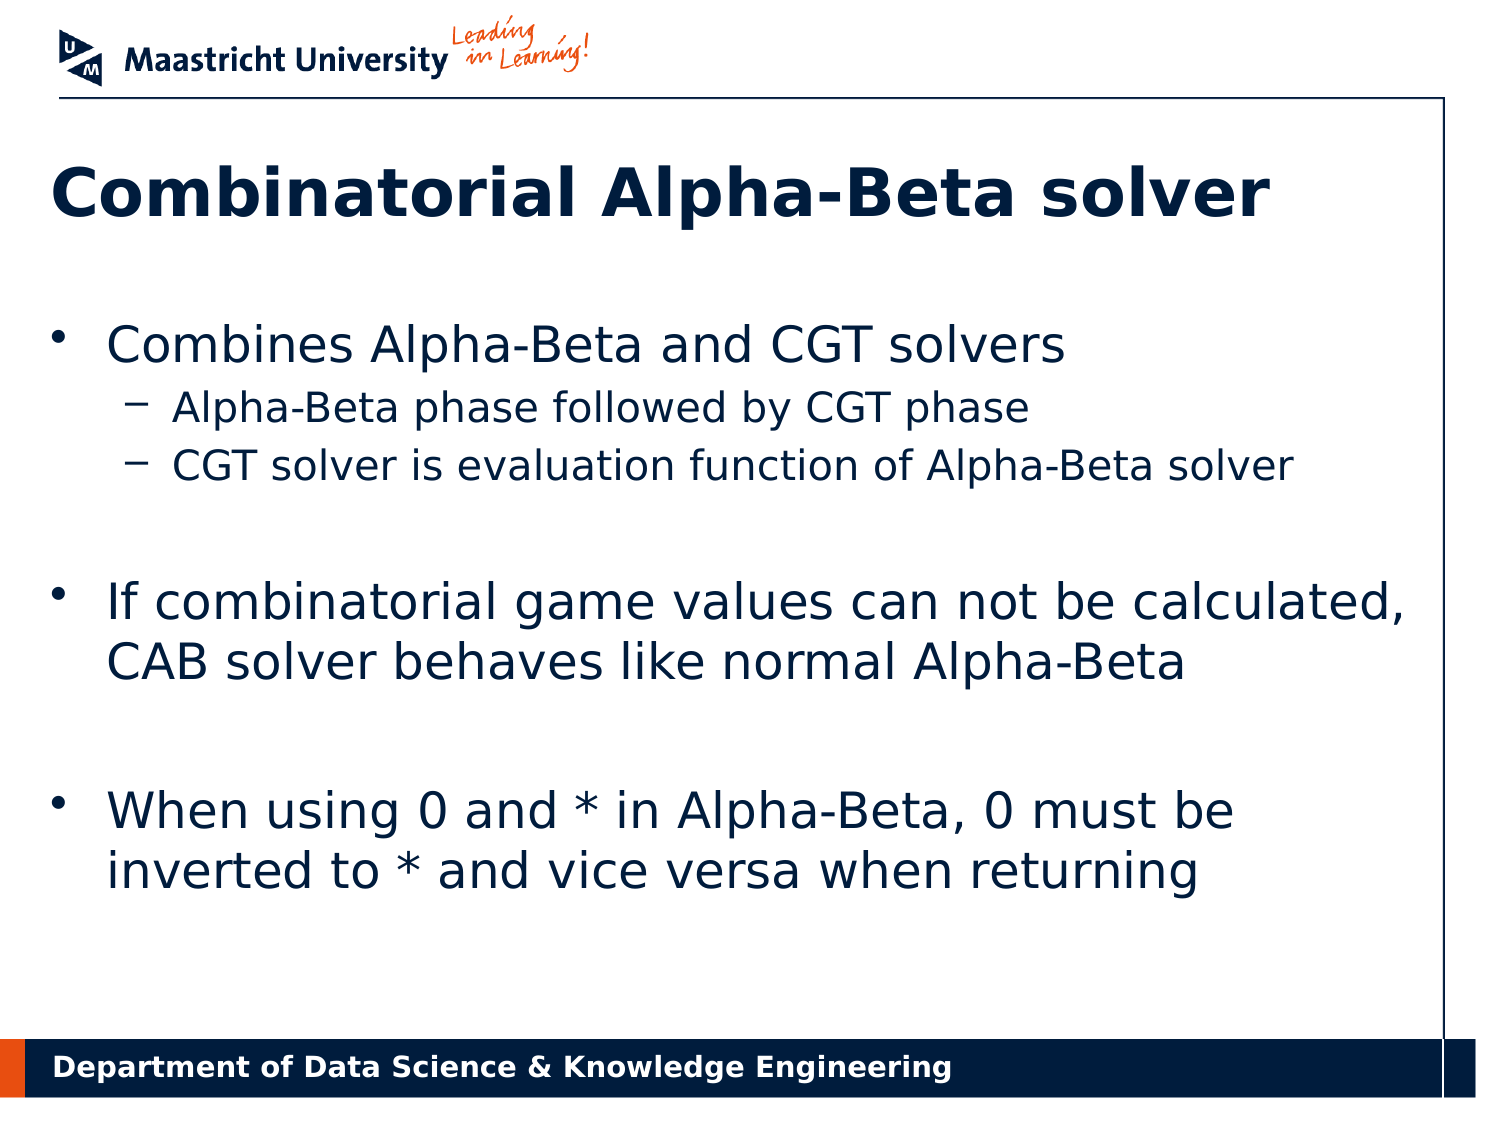

# Combinatorial Alpha-Beta solver
Combines Alpha-Beta and CGT solvers
Alpha-Beta phase followed by CGT phase
CGT solver is evaluation function of Alpha-Beta solver

If combinatorial game values can not be calculated, CAB solver behaves like normal Alpha-Beta

When using 0 and * in Alpha-Beta, 0 must be inverted to * and vice versa when returning